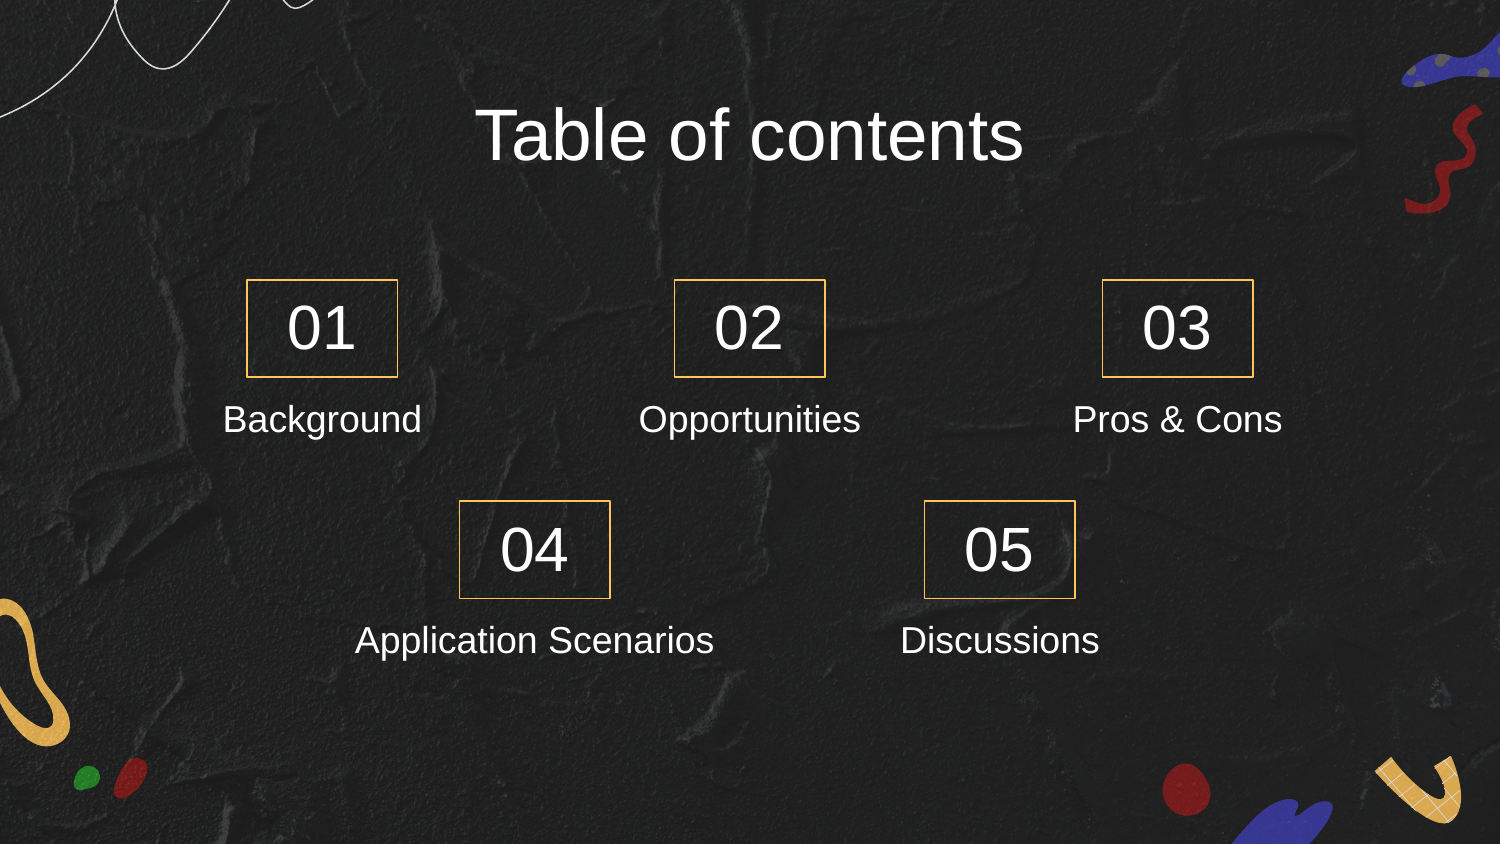

Table of contents
01
02
# 03
Background
Opportunities
Pros & Cons

04
05
Application Scenarios
Discussions